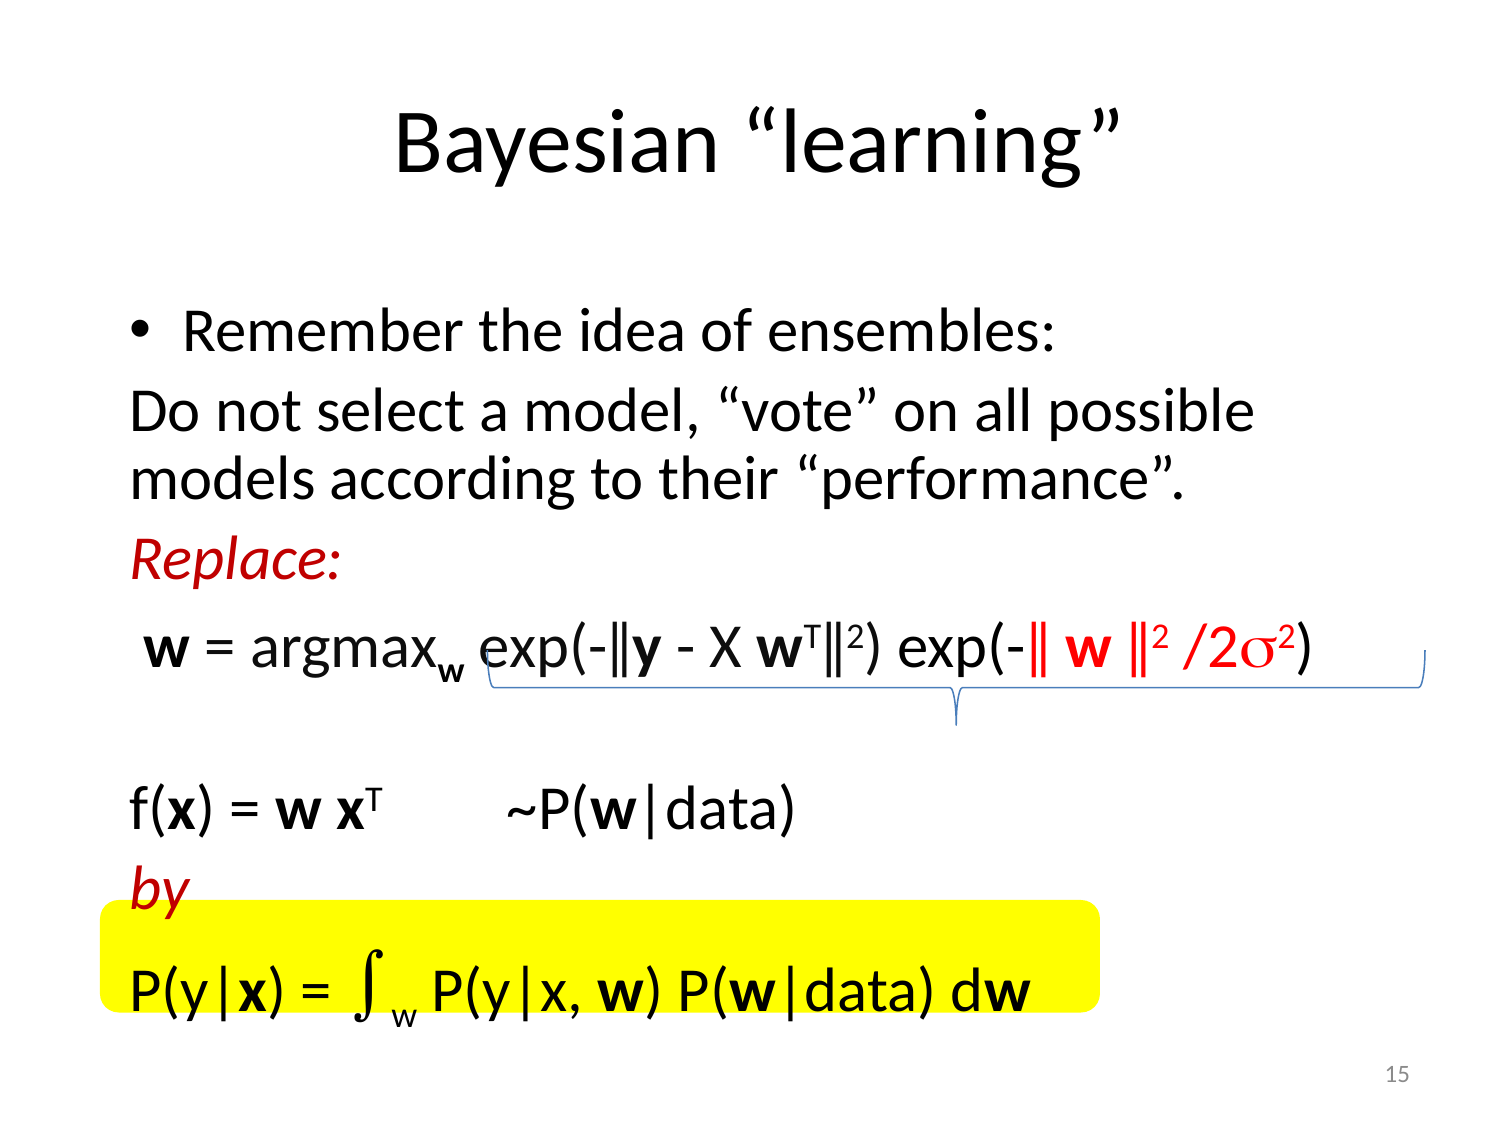

# Bayesian “learning”

Remember the idea of ensembles:
Do not select a model, “vote” on all possible models according to their “performance”.
Replace:
 w = argmaxw exp(-ǁy - X wTǁ2) exp(-ǁ w ǁ2 /2σ2)

f(x) = w xT			   ~P(w|data)
by
P(y|x) = ∫w P(y|x, w) P(w|data) dw

15